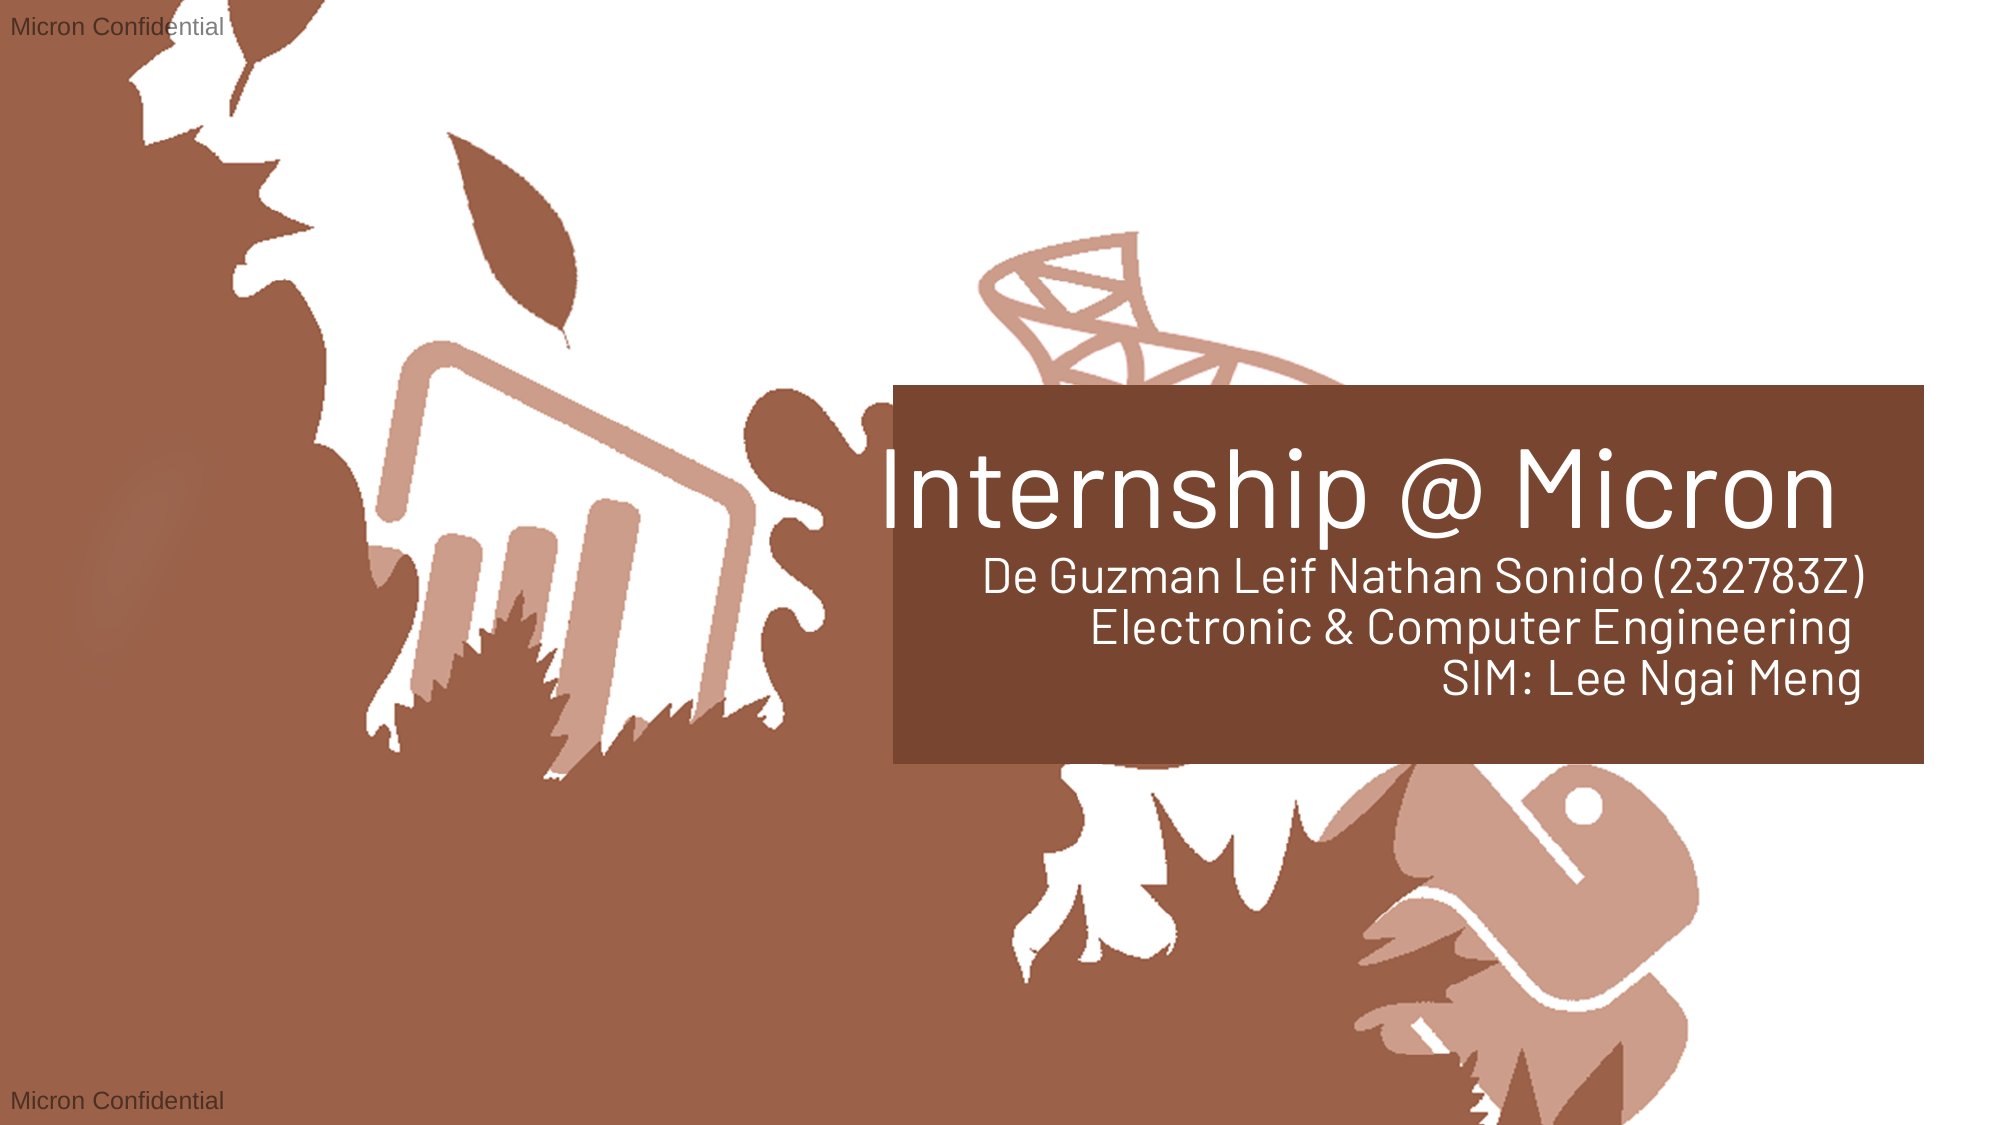

# Internship @ Micron
De Guzman Leif Nathan Sonido (232783Z)
Electronic & Computer Engineering
SIM: Lee Ngai Meng